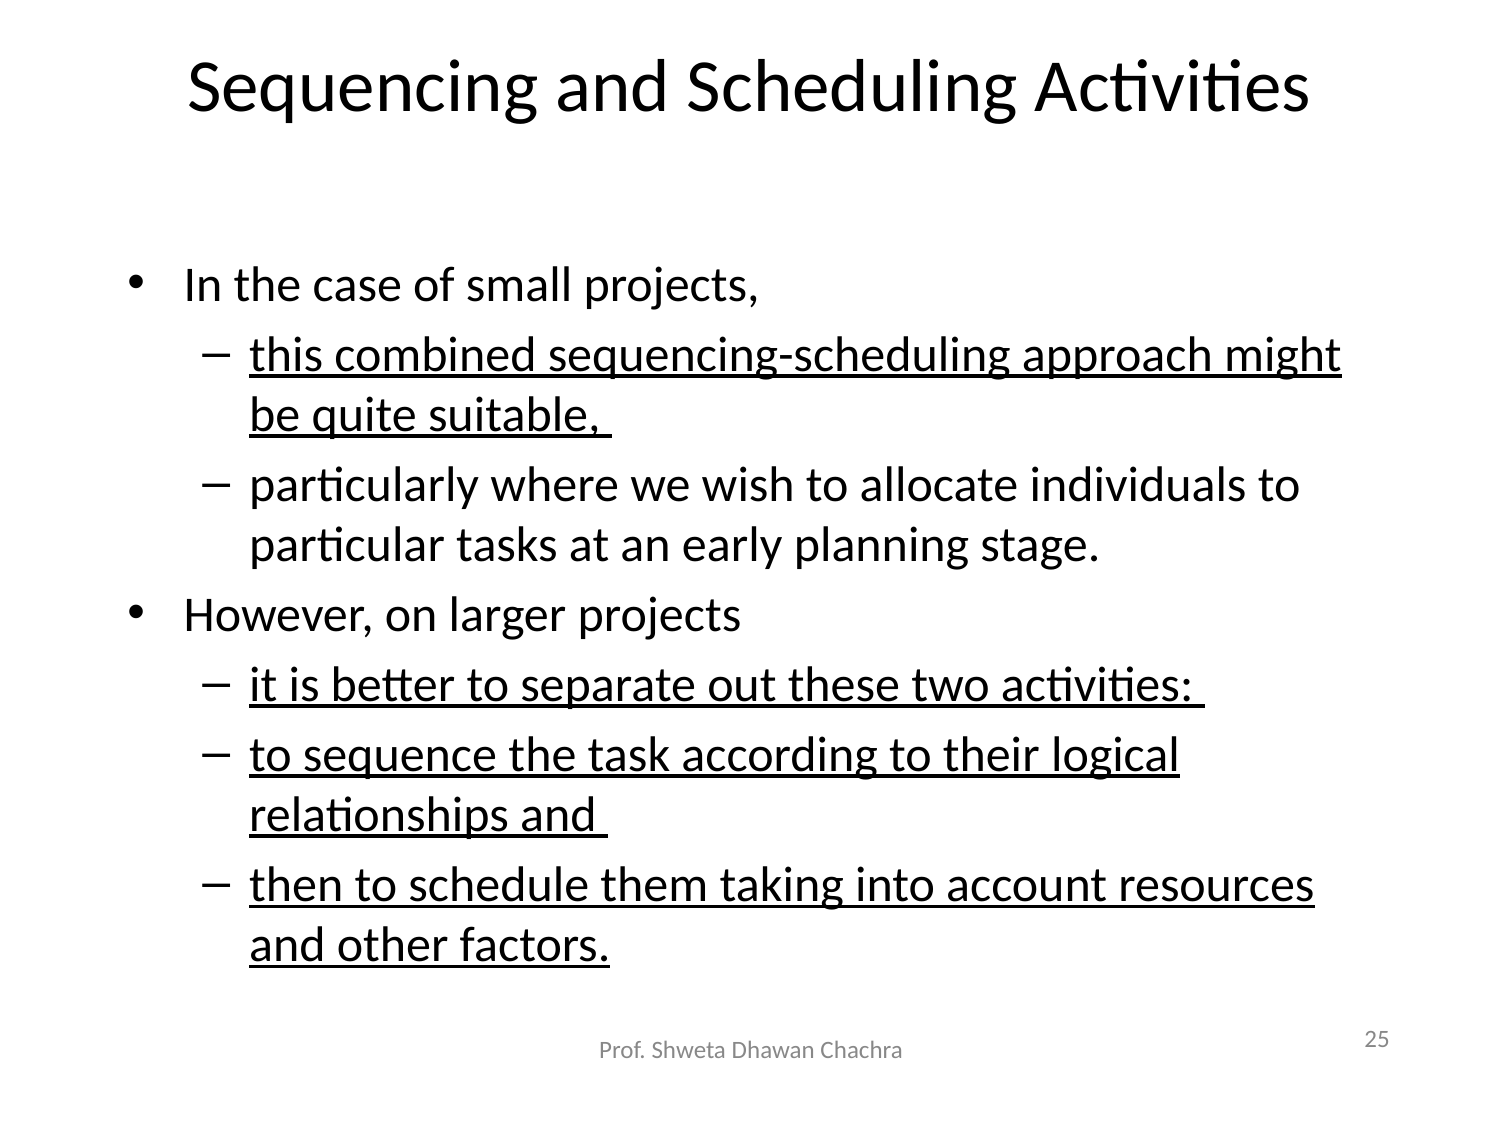

# Sequencing and Scheduling Activities
In the case of small projects,
this combined sequencing-scheduling approach might be quite suitable,
particularly where we wish to allocate individuals to particular tasks at an early planning stage.
However, on larger projects
it is better to separate out these two activities:
to sequence the task according to their logical relationships and
then to schedule them taking into account resources and other factors.
25
Prof. Shweta Dhawan Chachra